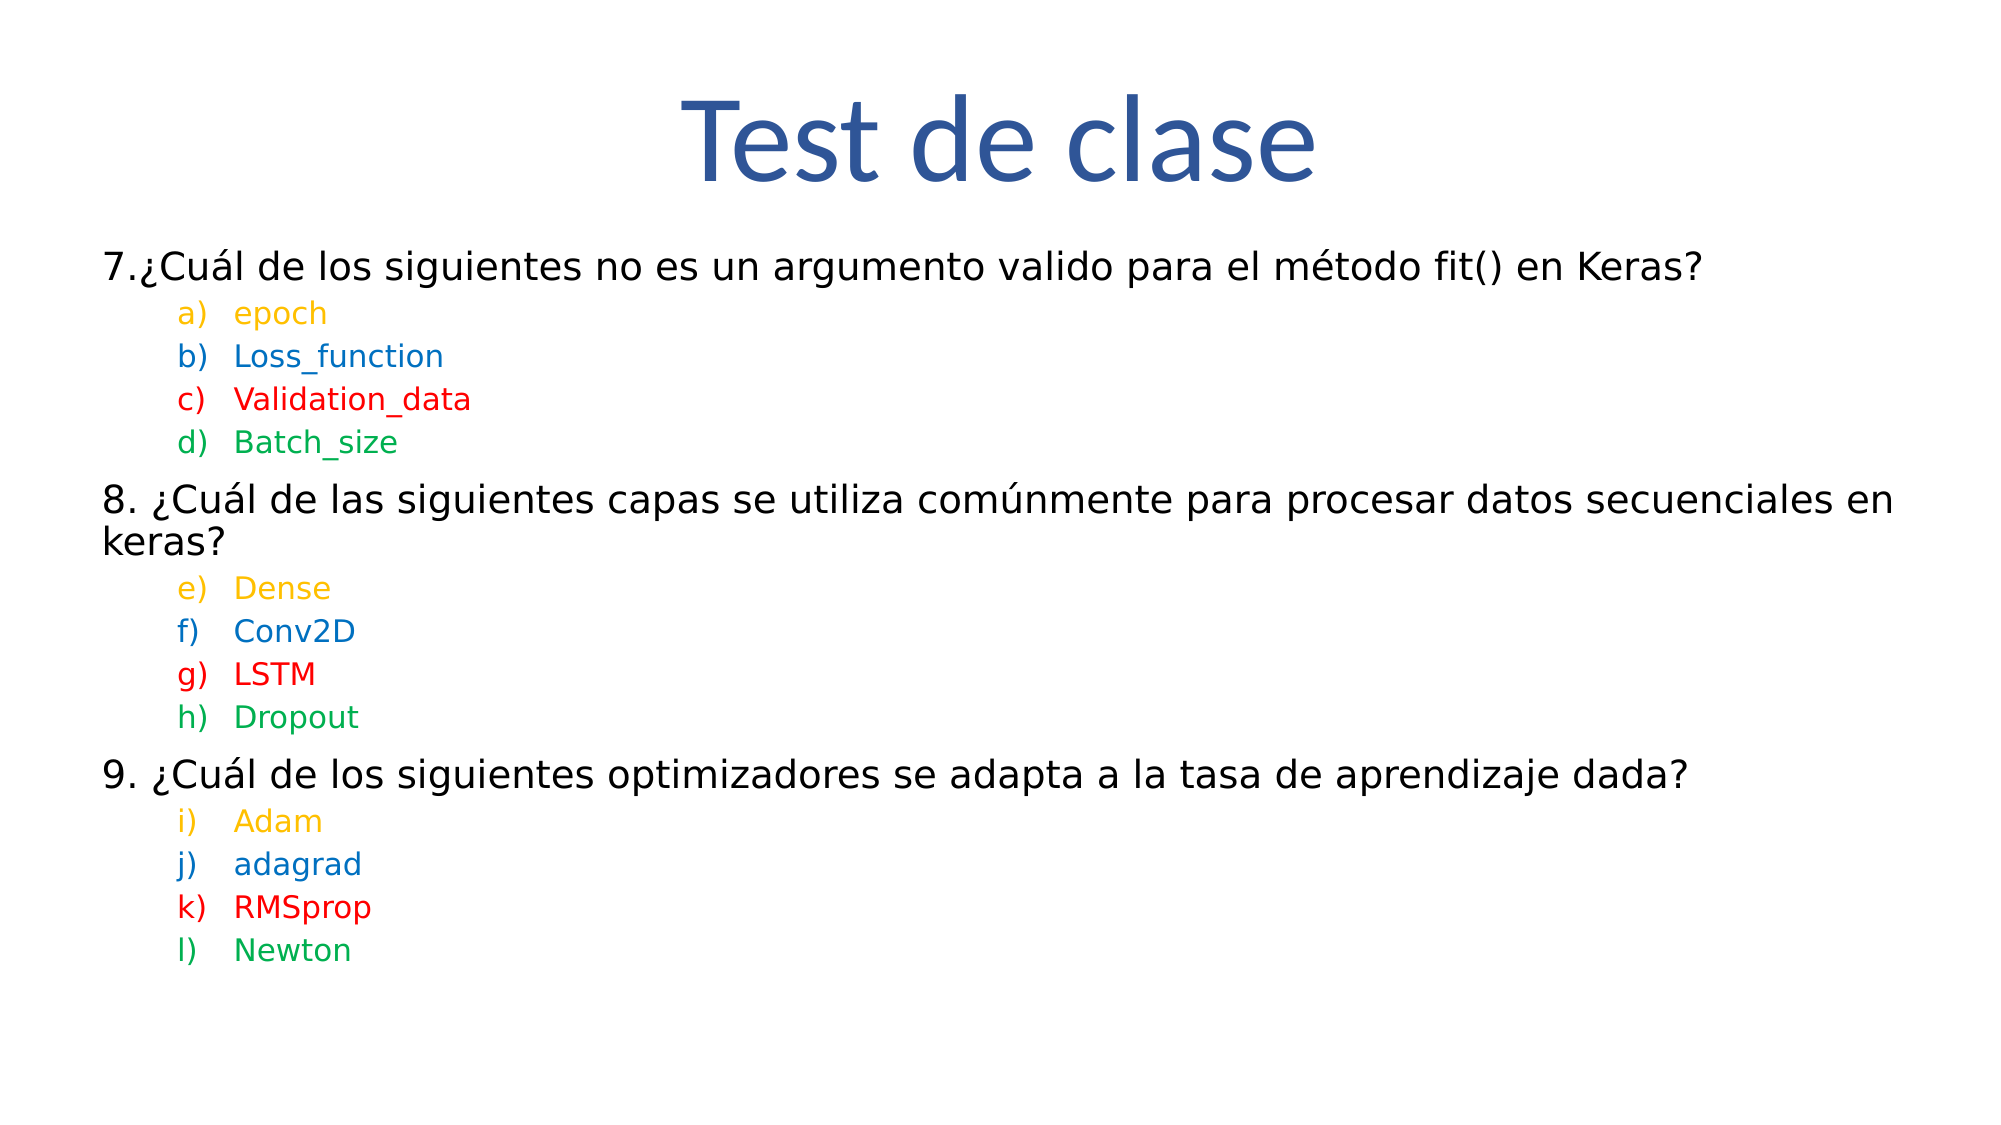

# Test de clase
7.¿Cuál de los siguientes no es un argumento valido para el método fit() en Keras?
epoch
Loss_function
Validation_data
Batch_size
8. ¿Cuál de las siguientes capas se utiliza comúnmente para procesar datos secuenciales en keras?
Dense
Conv2D
LSTM
Dropout
9. ¿Cuál de los siguientes optimizadores se adapta a la tasa de aprendizaje dada?
Adam
adagrad
RMSprop
Newton